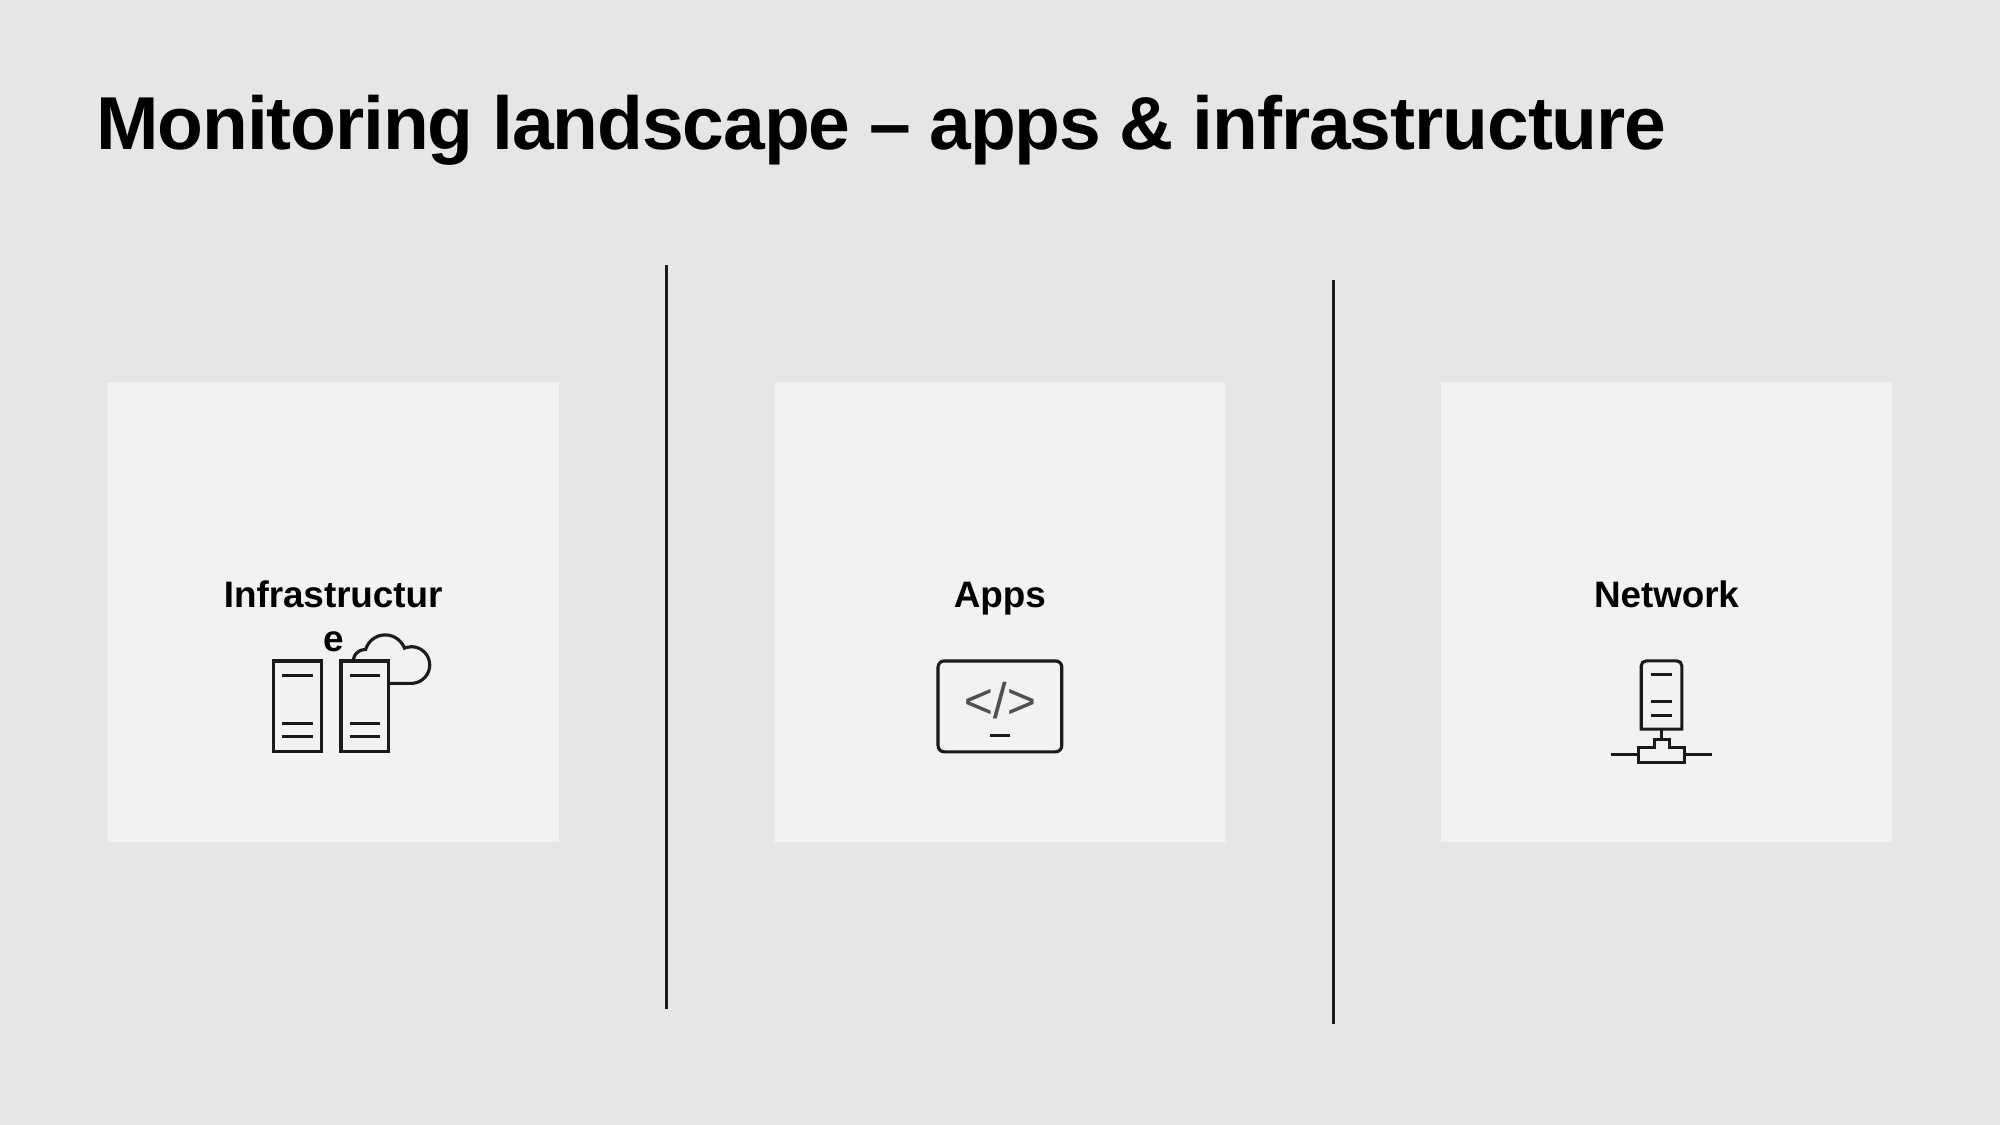

# Monitoring landscape – apps & infrastructure

Infrastructure
Apps
Network

</>